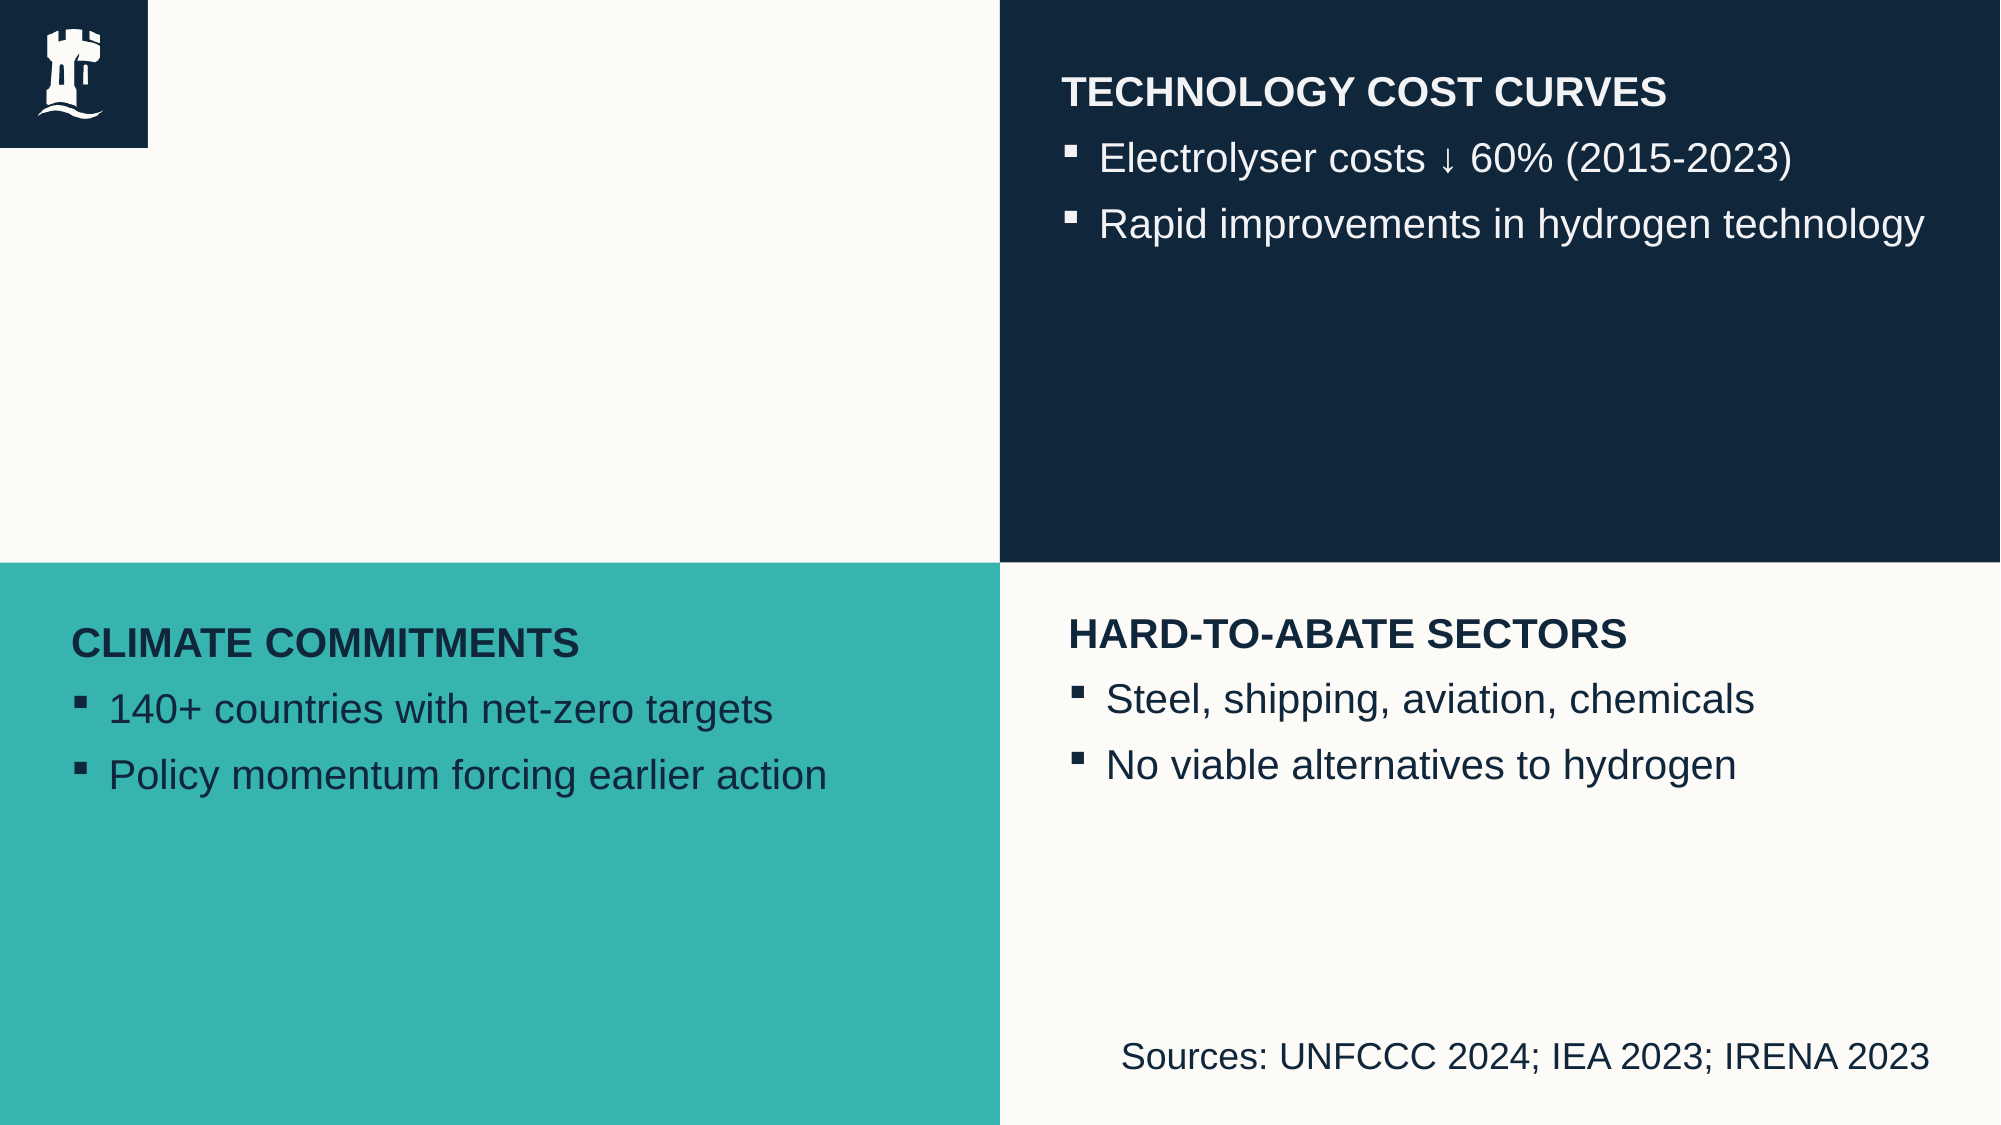

TECHNOLOGY COST CURVES
Electrolyser costs ↓ 60% (2015-2023)
Rapid improvements in hydrogen technology

# Why Now? Three Forces Creating Momentum
CLIMATE COMMITMENTS
140+ countries with net-zero targets
Policy momentum forcing earlier action
HARD-TO-ABATE SECTORS
Steel, shipping, aviation, chemicals
No viable alternatives to hydrogen
Sources: UNFCCC 2024; IEA 2023; IRENA 2023